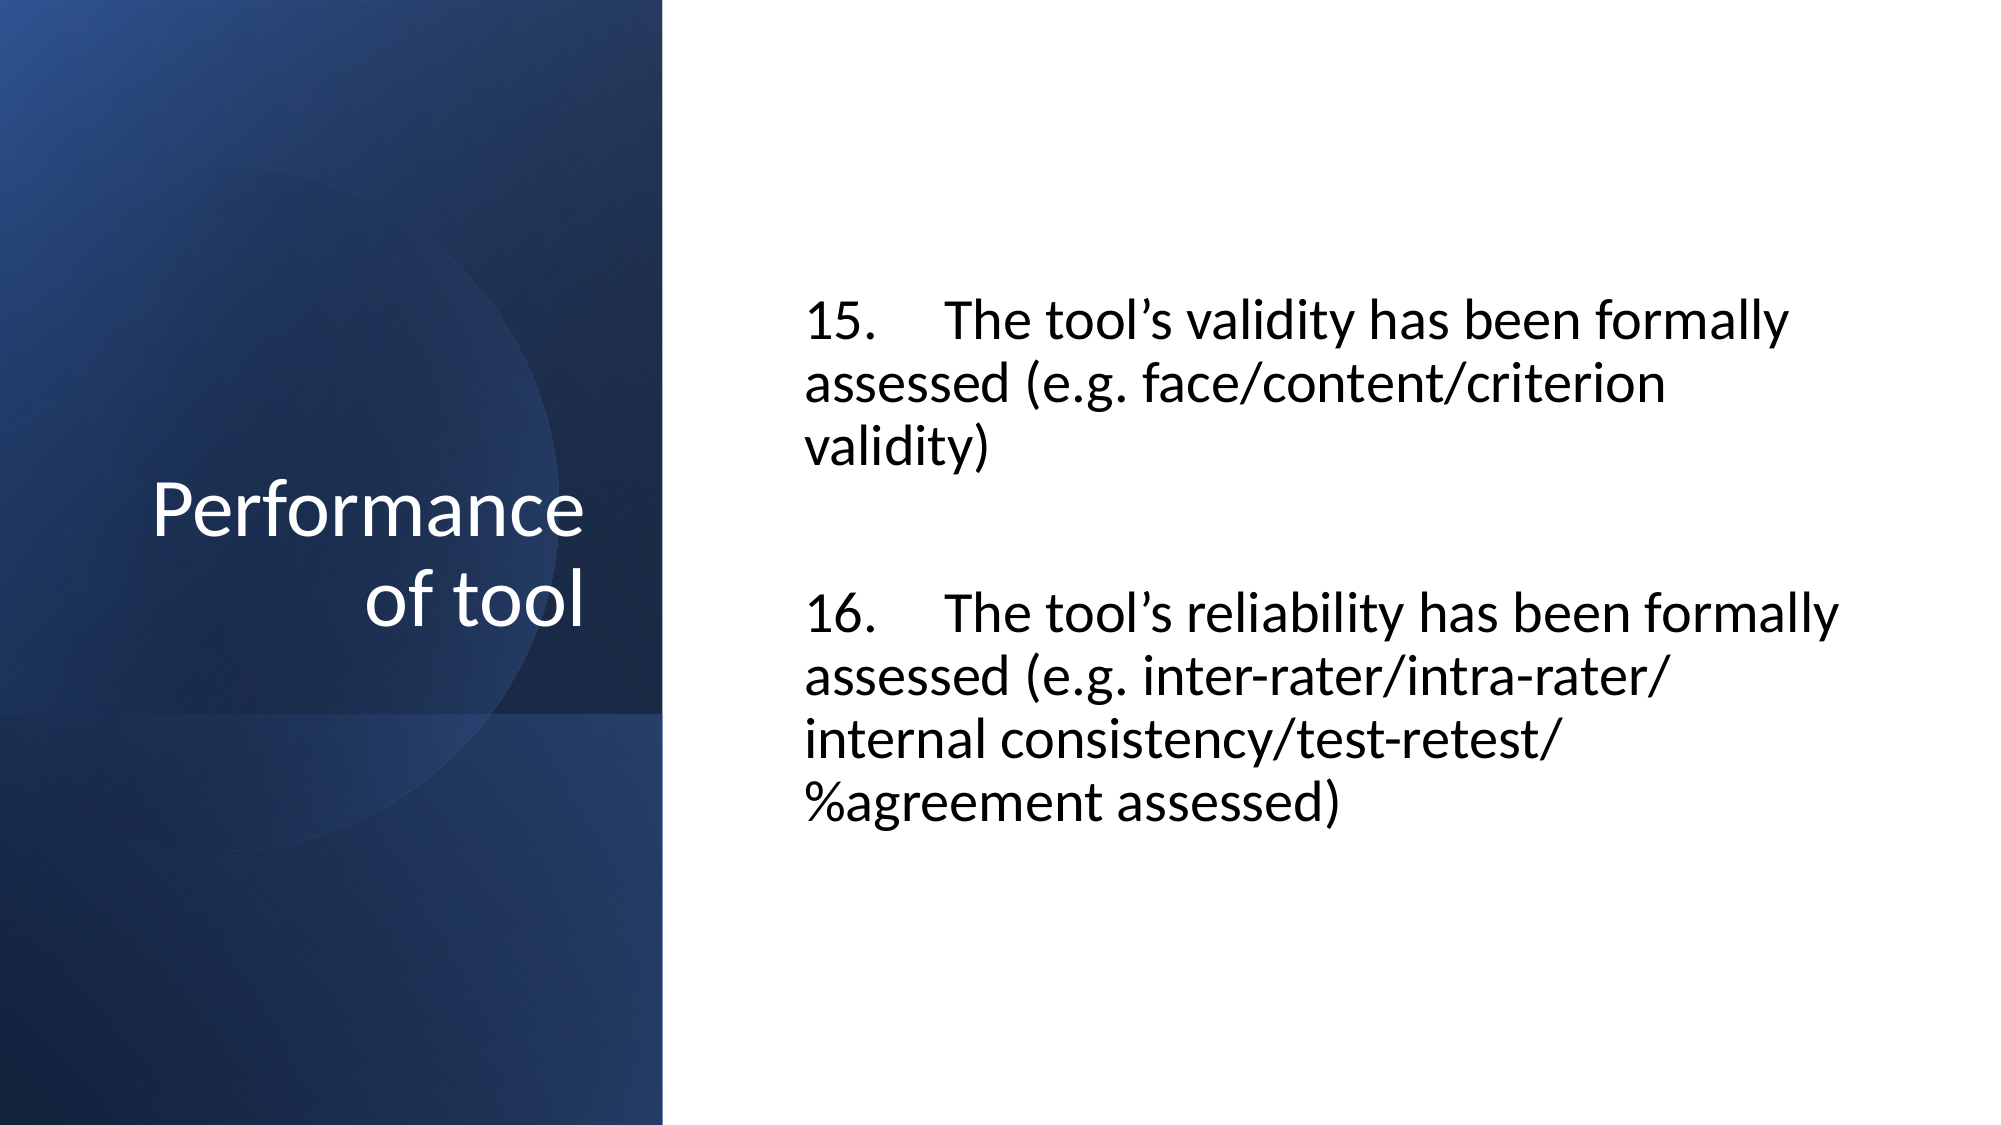

# Performance of tool
15.     The tool’s validity has been formally assessed (e.g. face/content/criterion validity)

16.     The tool’s reliability has been formally assessed (e.g. inter-rater/intra-rater/ internal consistency/test-retest/ %agreement assessed)